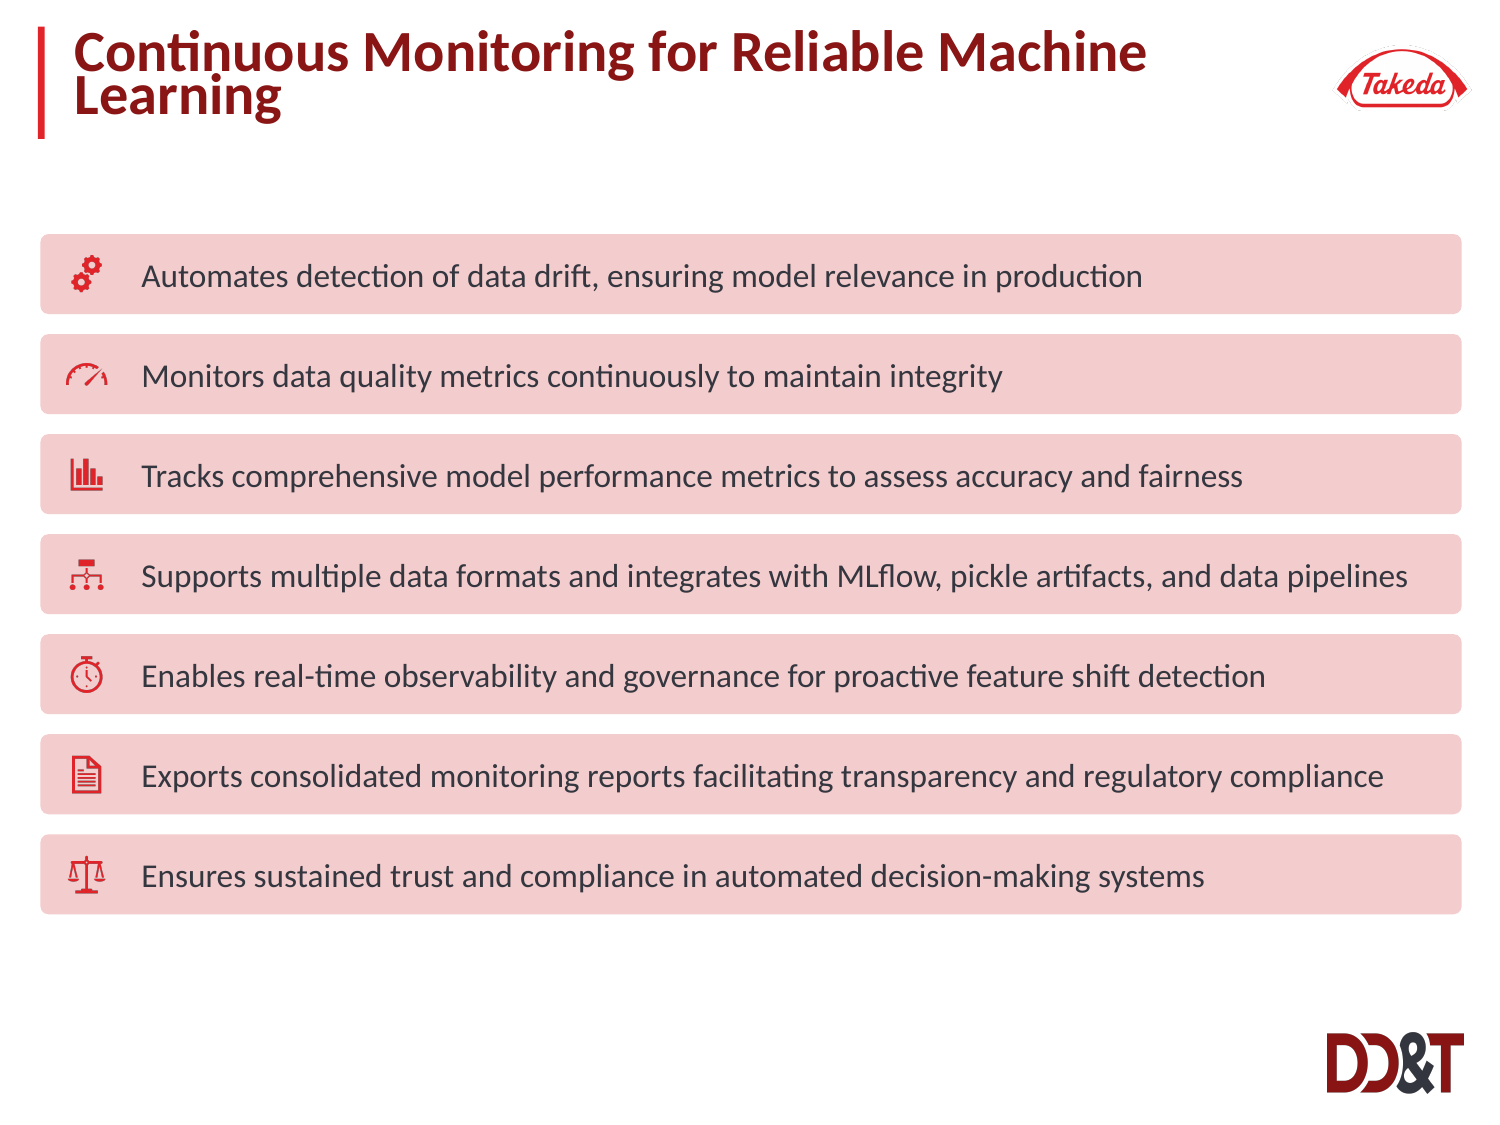

# Continuous Monitoring for Reliable Machine Learning
Automates detection of data drift, ensuring model relevance in production
Monitors data quality metrics continuously to maintain integrity
Tracks comprehensive model performance metrics to assess accuracy and fairness
Supports multiple data formats and integrates with MLflow, pickle artifacts, and data pipelines
Enables real-time observability and governance for proactive feature shift detection
Exports consolidated monitoring reports facilitating transparency and regulatory compliance
Ensures sustained trust and compliance in automated decision-making systems